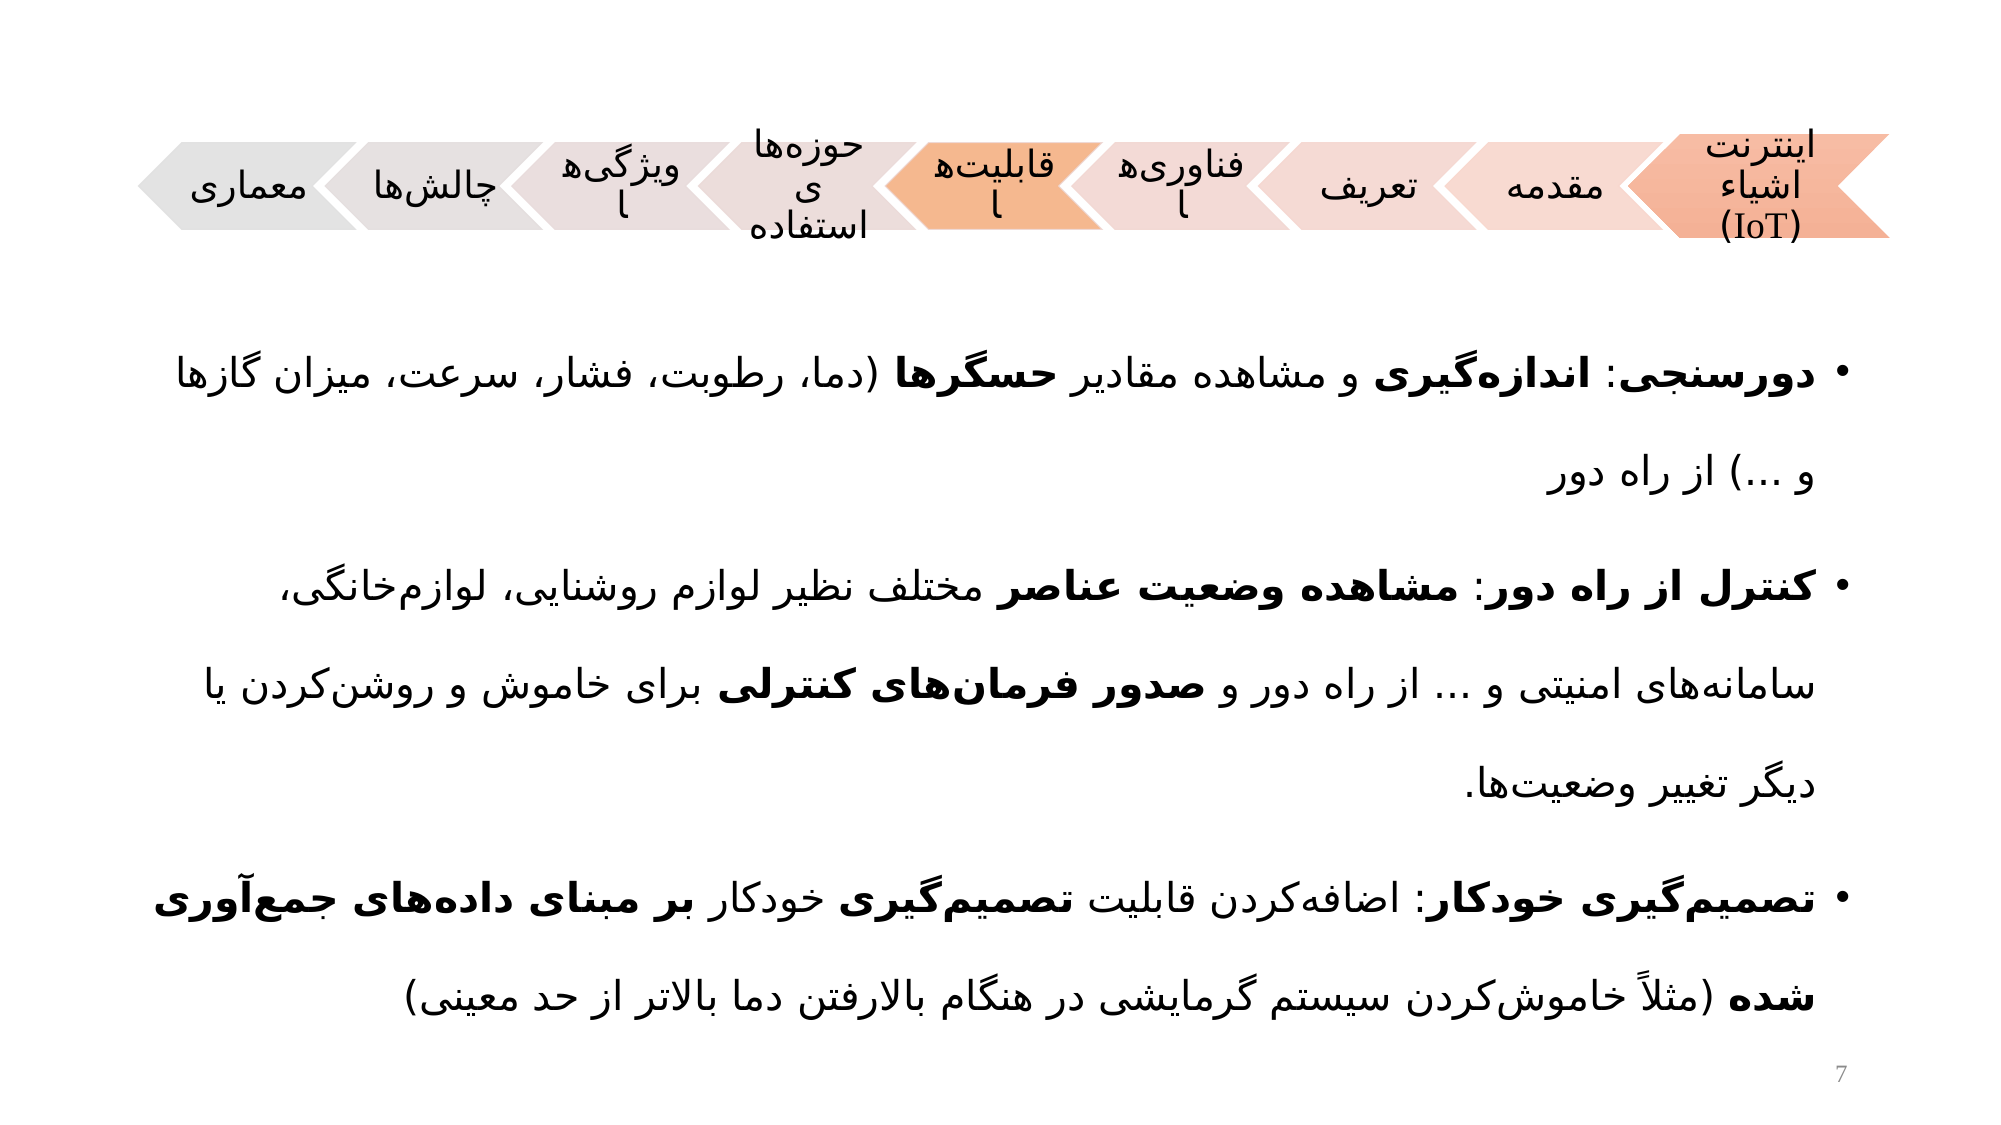

اینترنت اشیاء (IoT)
مقدمه
تعریف
فناوری‌ها
قابلیت‌ها
حوزه‌های استفاده
ویژگی‌ها
چالش‌ها
معماری
دورسنجی: اندازه‌گیری و مشاهده مقادیر حسگرها (دما، رطوبت، فشار، سرعت، میزان گازها و ...) از راه دور
کنترل از راه دور: مشاهده وضعیت عناصر مختلف نظیر لوازم روشنایی، لوازم‌خانگی، سامانه‌های امنیتی و ... از راه دور و صدور فرمان‌های کنترلی برای خاموش و روشن‌کردن یا دیگر تغییر وضعیت‌ها.
تصمیم‌گیری خودکار: اضافه‌کردن قابلیت تصمیم‌گیری خودکار بر مبنای داده‌های جمع‌آوری شده (مثلاً خاموش‌کردن سیستم گرمایشی در هنگام بالارفتن دما بالاتر از حد معینی)
7